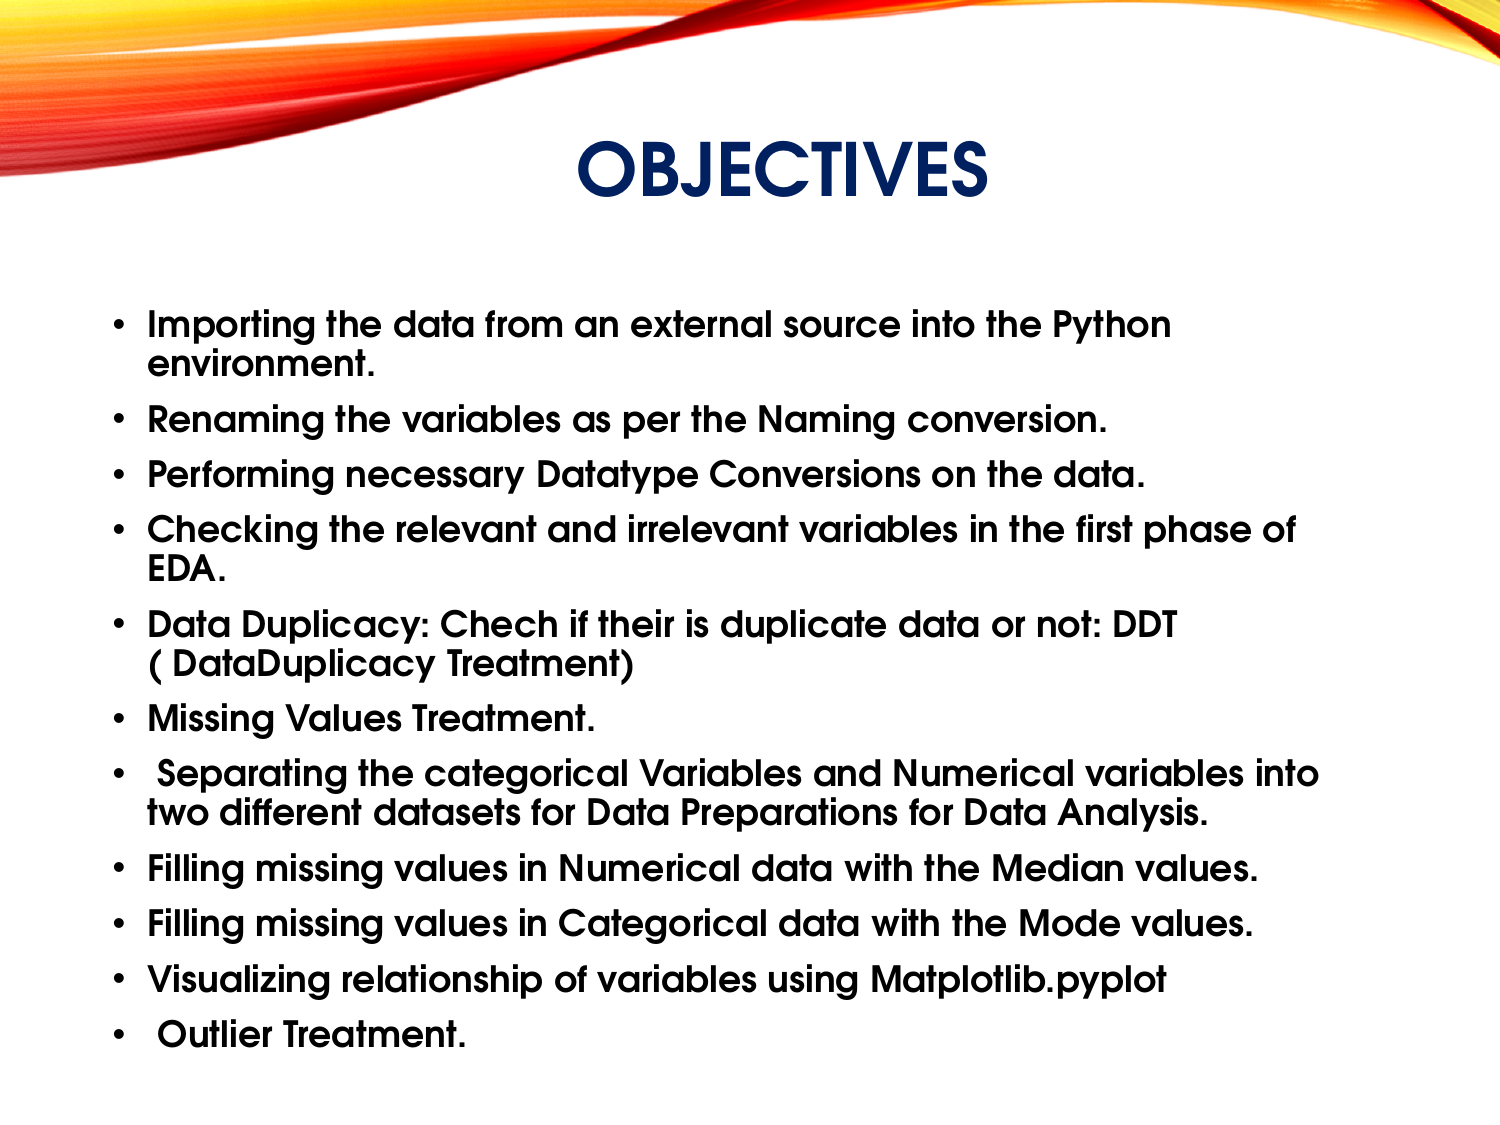

# OBJECTIVES
Importing all the necessary modules.
Importing the data from an external source into the Python environment.
Renaming the variables as per the Naming conversion.
Performing necessary Datatype Conversions on the data.
Checking the relevant and irrelevant variables in the first phase of EDA.
Data Duplicacy: Chech if their is duplicate data or not: DDT ( DataDuplicacy Treatment)
Missing Values Treatment.
 Separating the categorical Variables and Numerical variables into two different datasets for Data Preparations for Data Analysis.
Filling missing values in Numerical data with the Median values.
Filling missing values in Categorical data with the Mode values.
Visualizing relationship of variables using Matplotlib.pyplot
 Outlier Treatment.